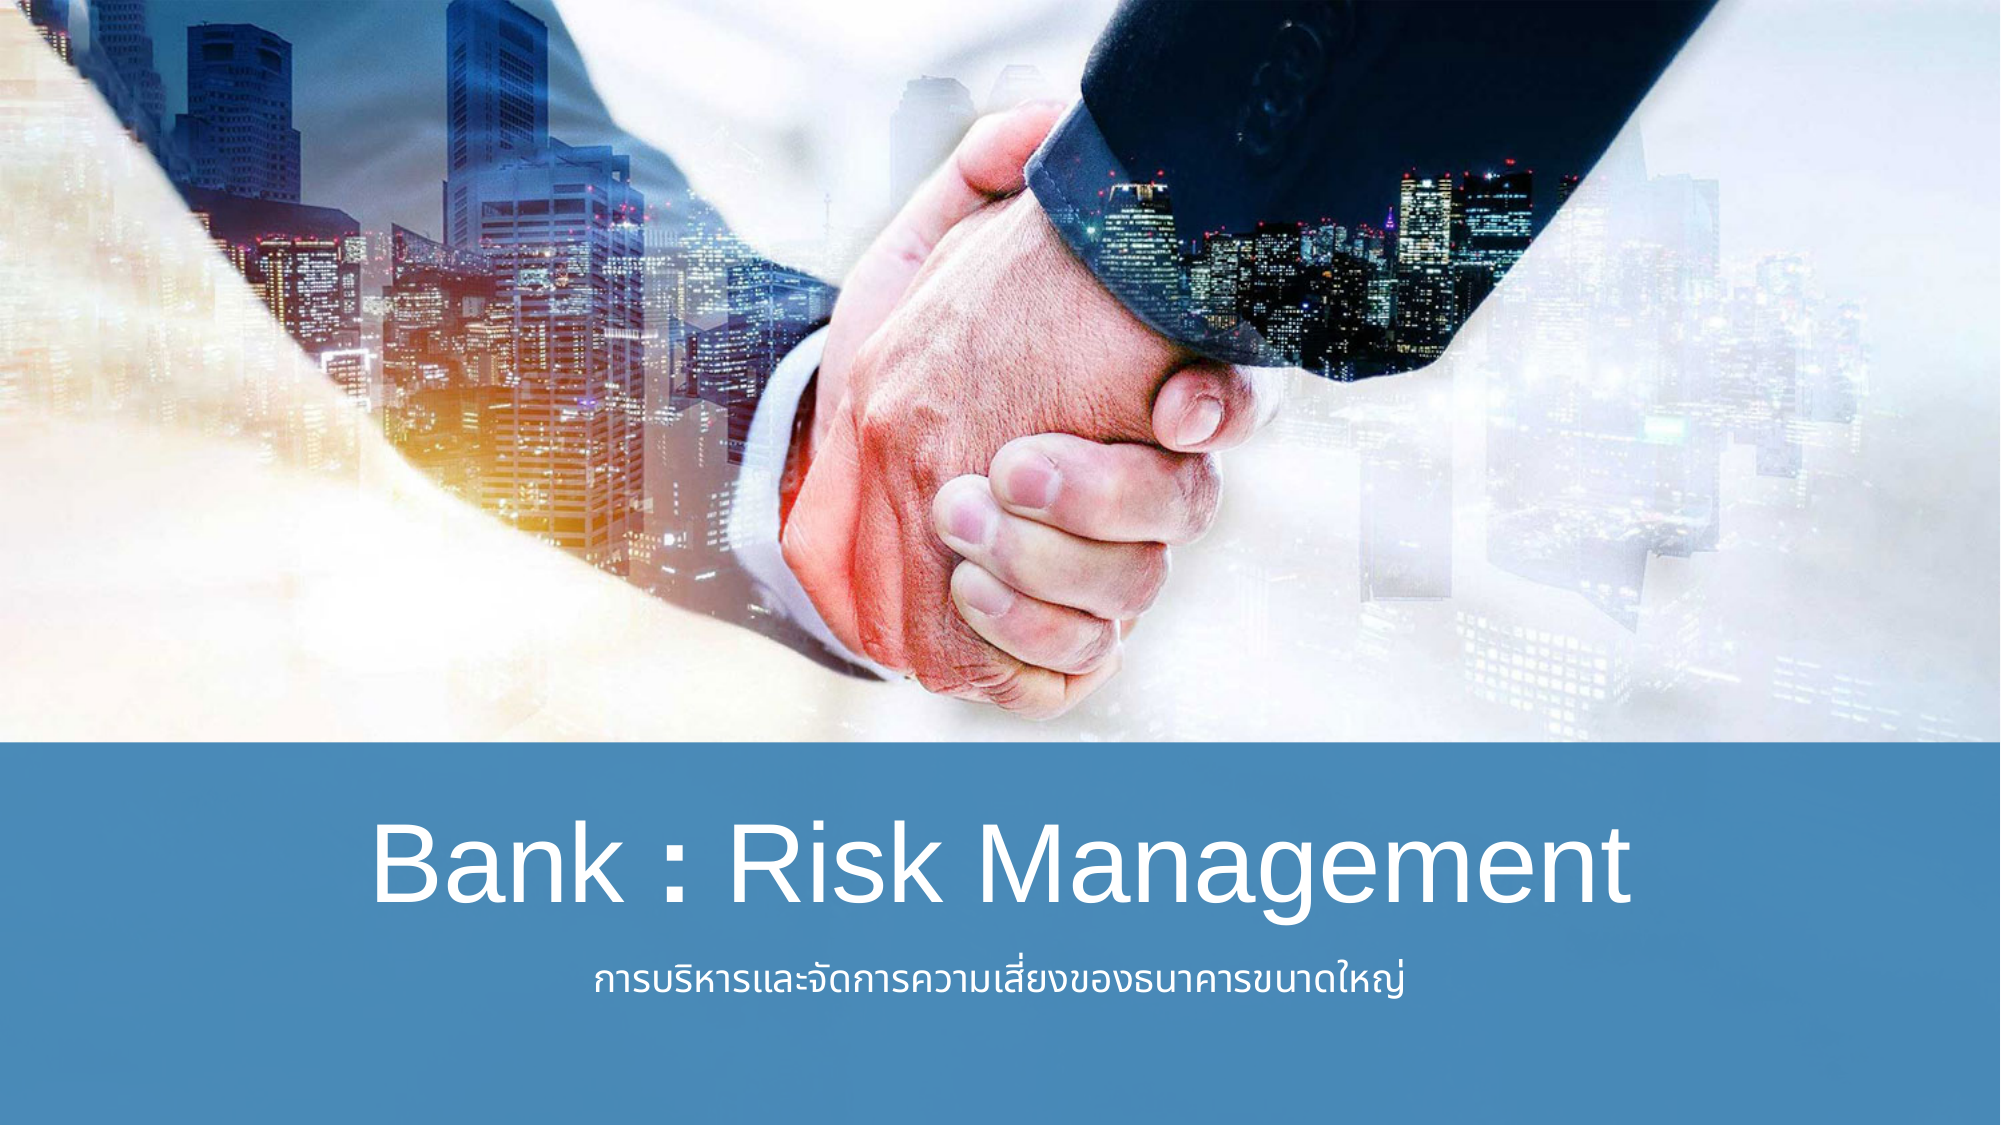

Bank : Risk Management
การบริหารและจัดการความเสี่ยงของธนาคารขนาดใหญ่